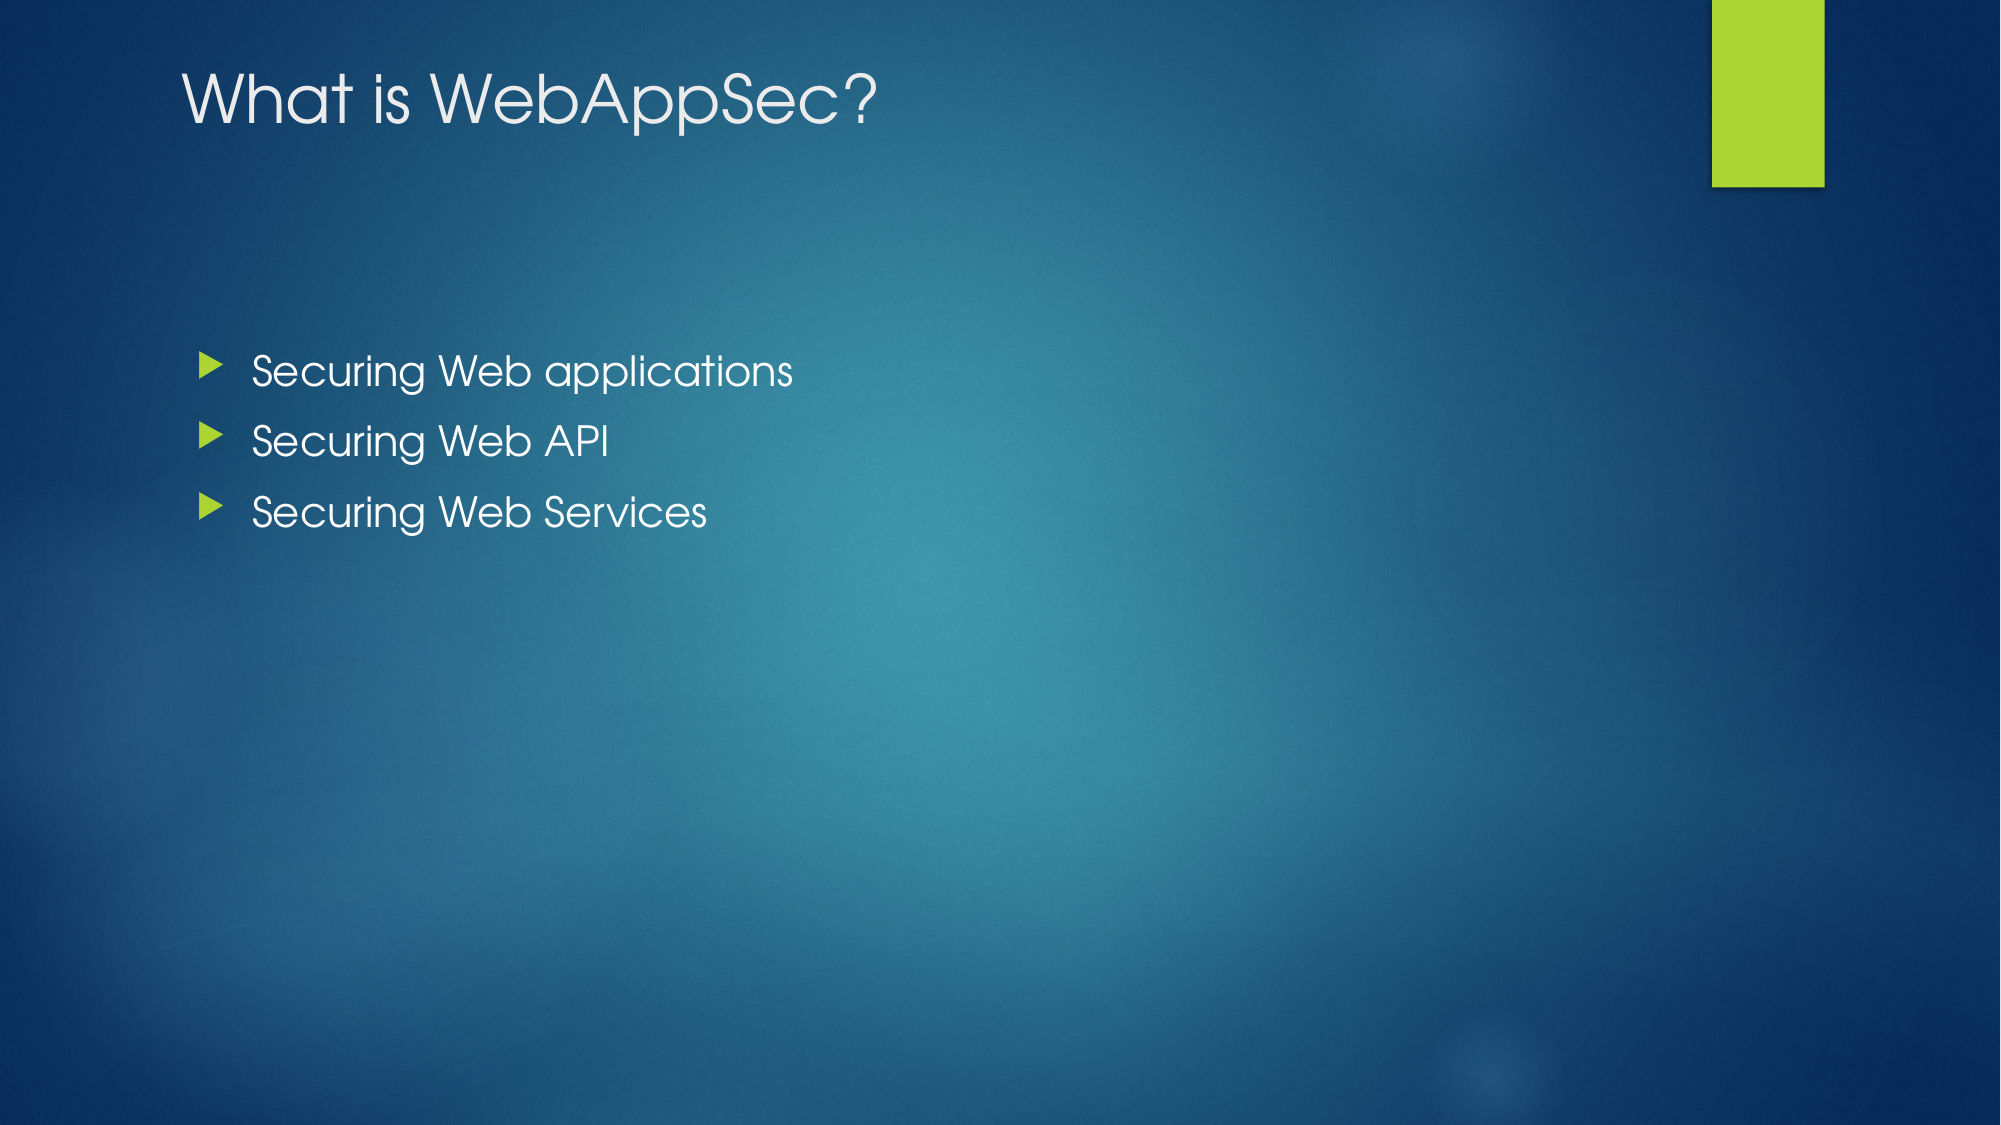

# What is WebAppSec?
Securing Web applications
Securing Web API
Securing Web Services